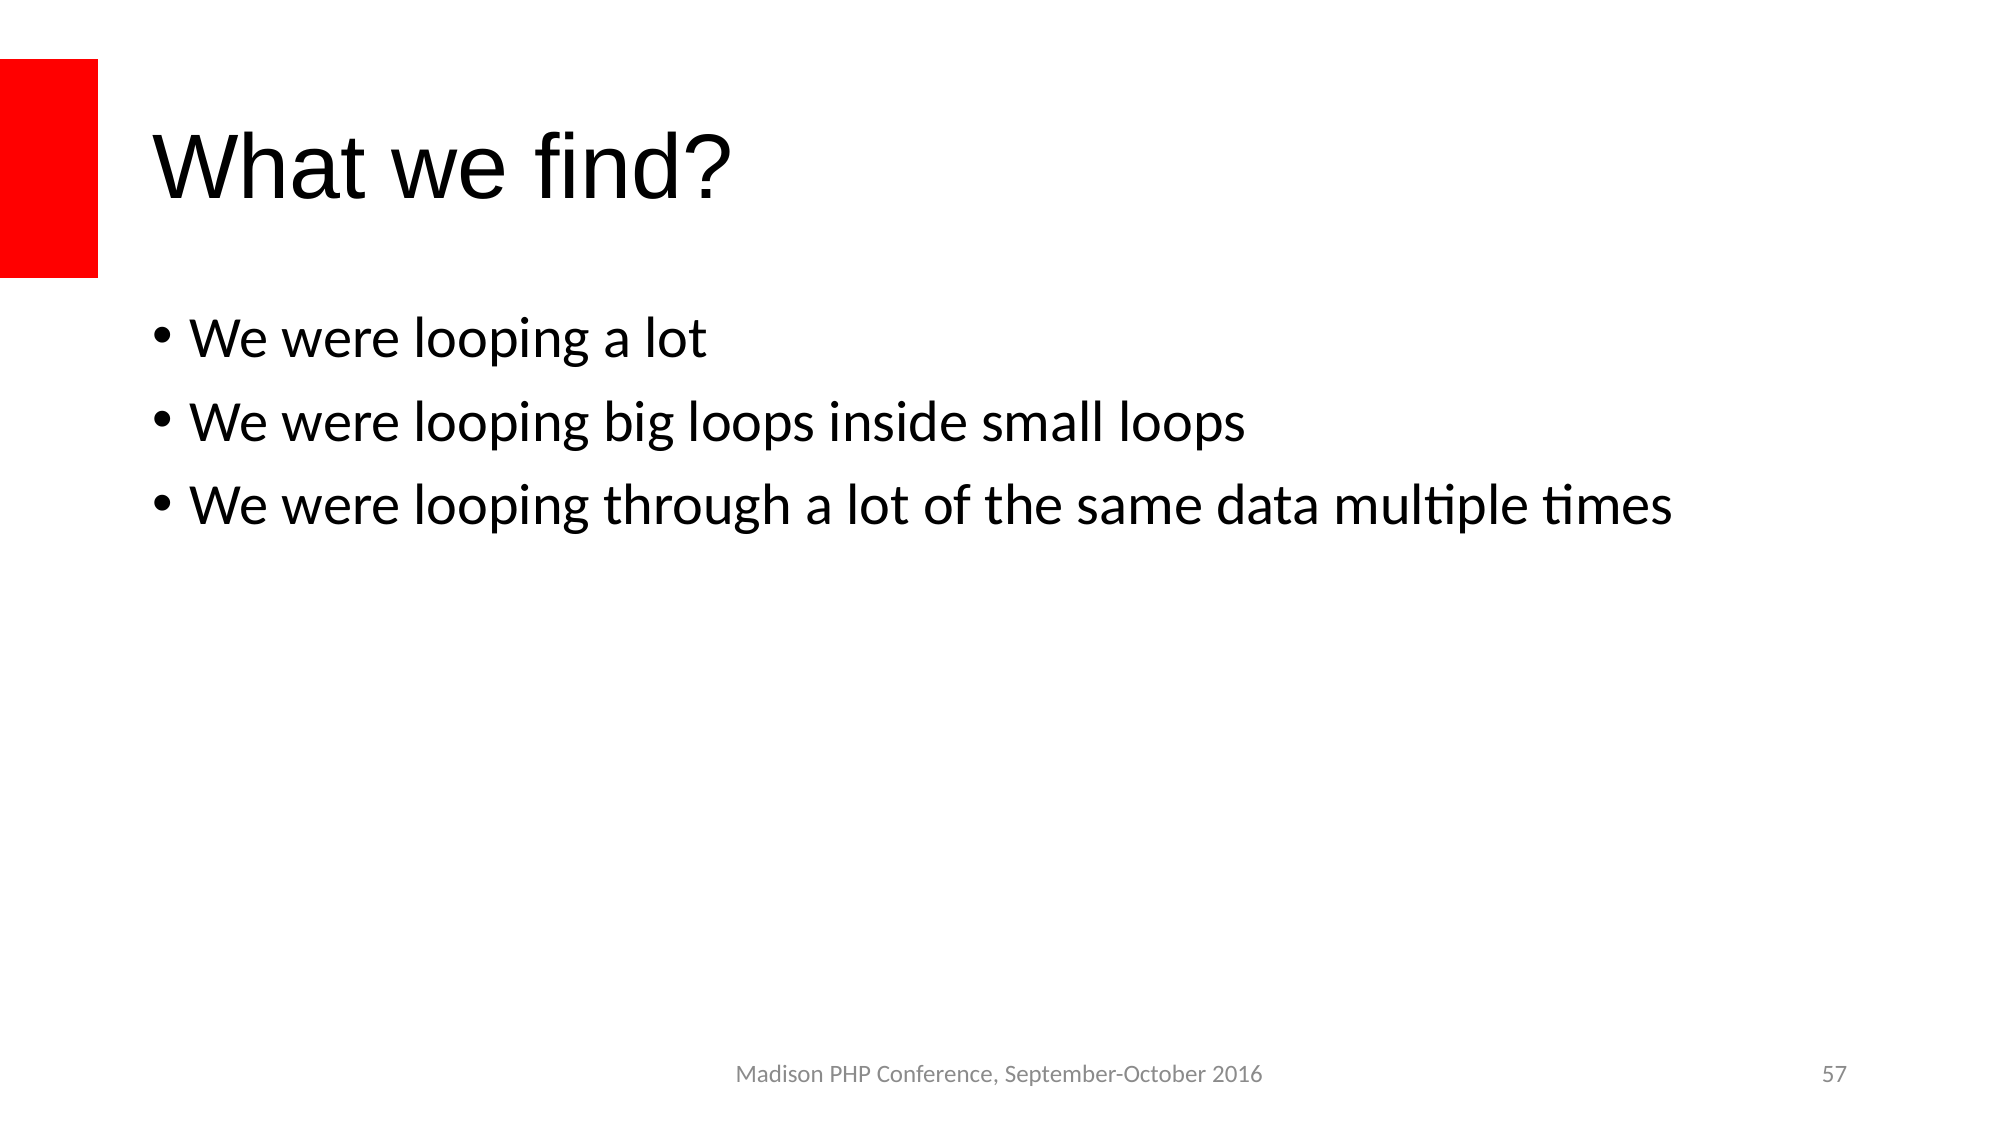

# What we find?
We were looping a lot
We were looping big loops inside small loops
We were looping through a lot of the same data multiple times

Madison PHP Conference, September-October 2016
57